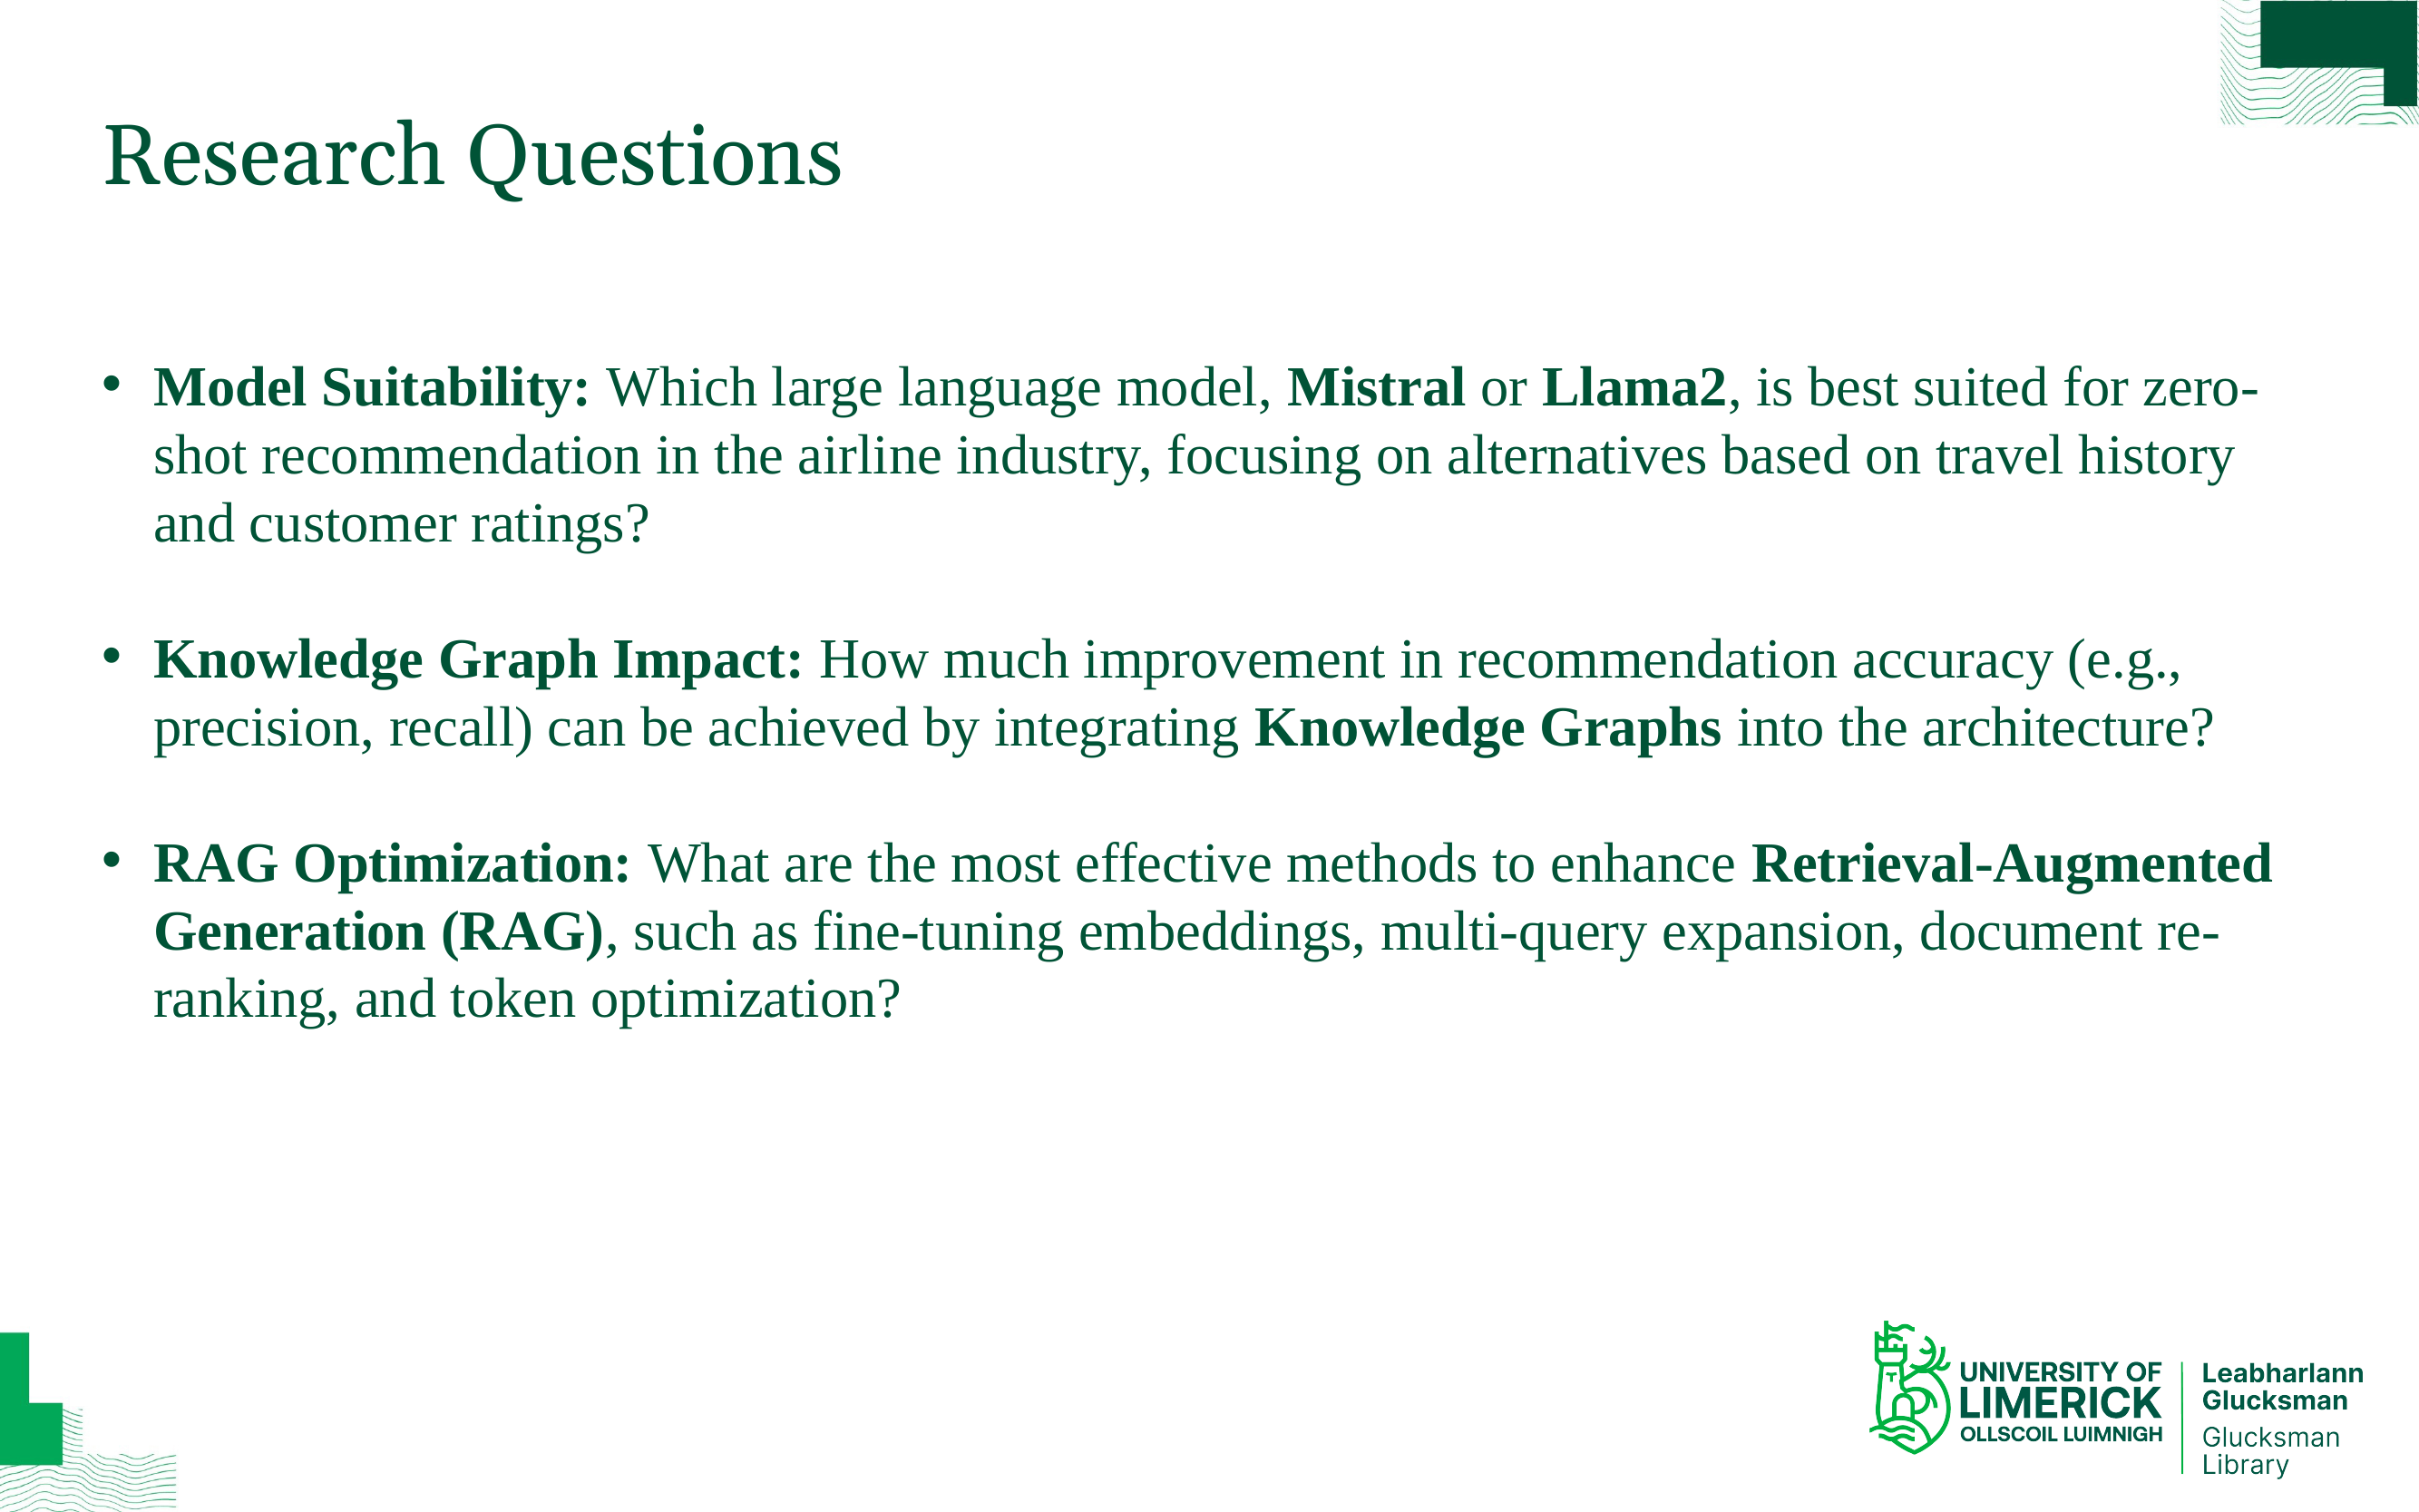

# Research Questions
Model Suitability: Which large language model, Mistral or Llama2, is best suited for zero-shot recommendation in the airline industry, focusing on alternatives based on travel history and customer ratings?

Knowledge Graph Impact: How much improvement in recommendation accuracy (e.g., precision, recall) can be achieved by integrating Knowledge Graphs into the architecture?

RAG Optimization: What are the most effective methods to enhance Retrieval-Augmented Generation (RAG), such as fine-tuning embeddings, multi-query expansion, document re-ranking, and token optimization?